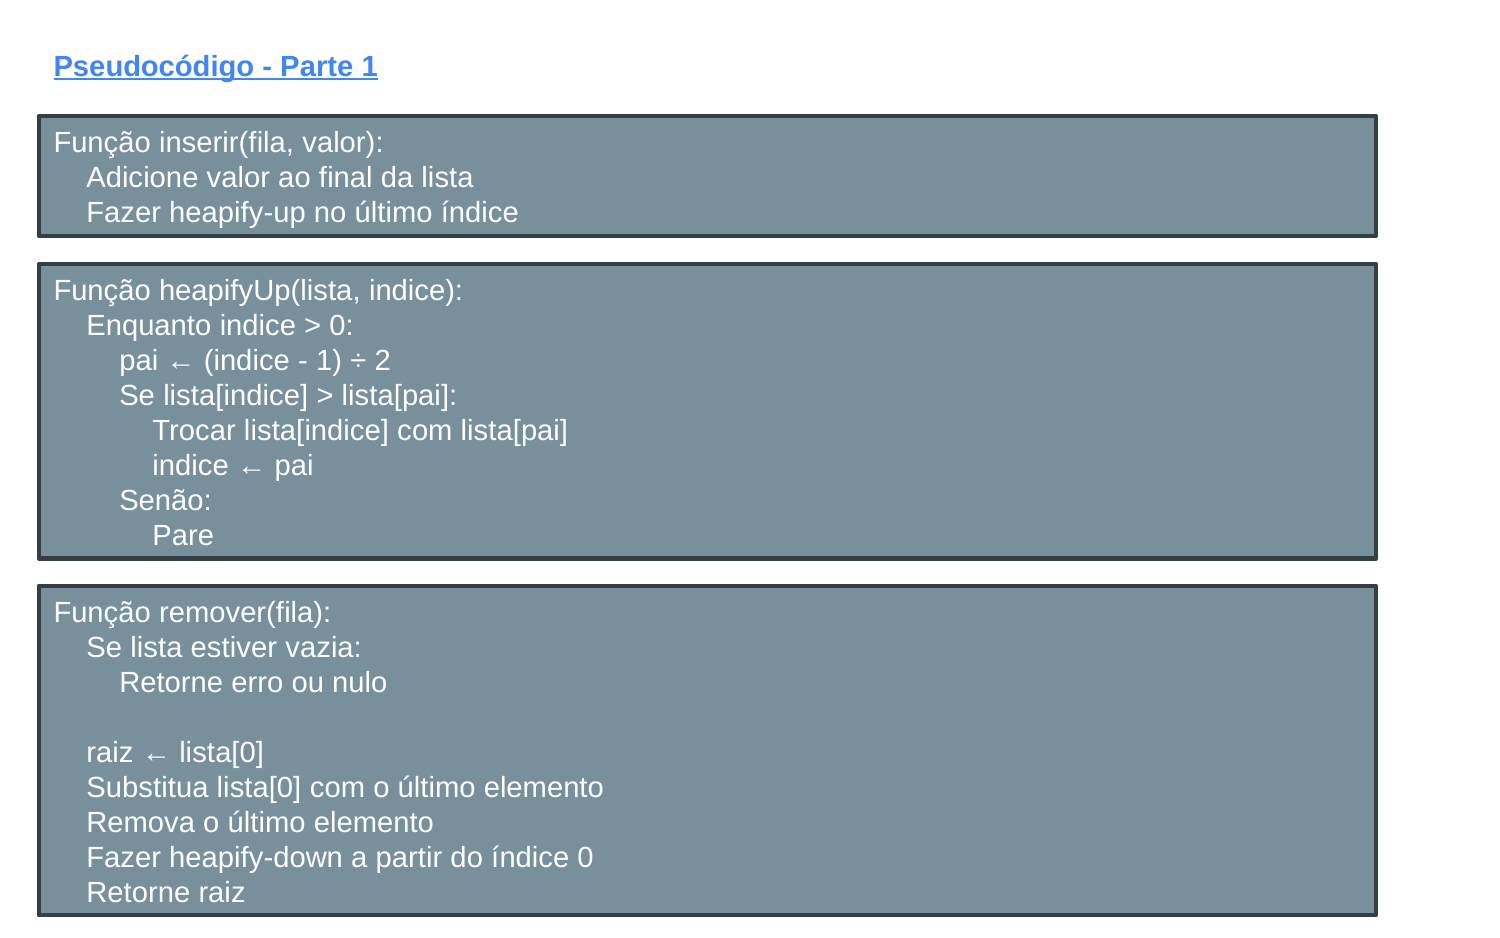

Pseudocódigo - Parte 1
Função inserir(fila, valor):
    Adicione valor ao final da lista
    Fazer heapify-up no último índice
Função heapifyUp(lista, indice):
    Enquanto indice > 0:
        pai ← (indice - 1) ÷ 2
        Se lista[indice] > lista[pai]:
            Trocar lista[indice] com lista[pai]
            indice ← pai
        Senão:
            Pare

Função remover(fila):
    Se lista estiver vazia:
        Retorne erro ou nulo

    raiz ← lista[0]
    Substitua lista[0] com o último elemento
    Remova o último elemento
    Fazer heapify-down a partir do índice 0
    Retorne raiz